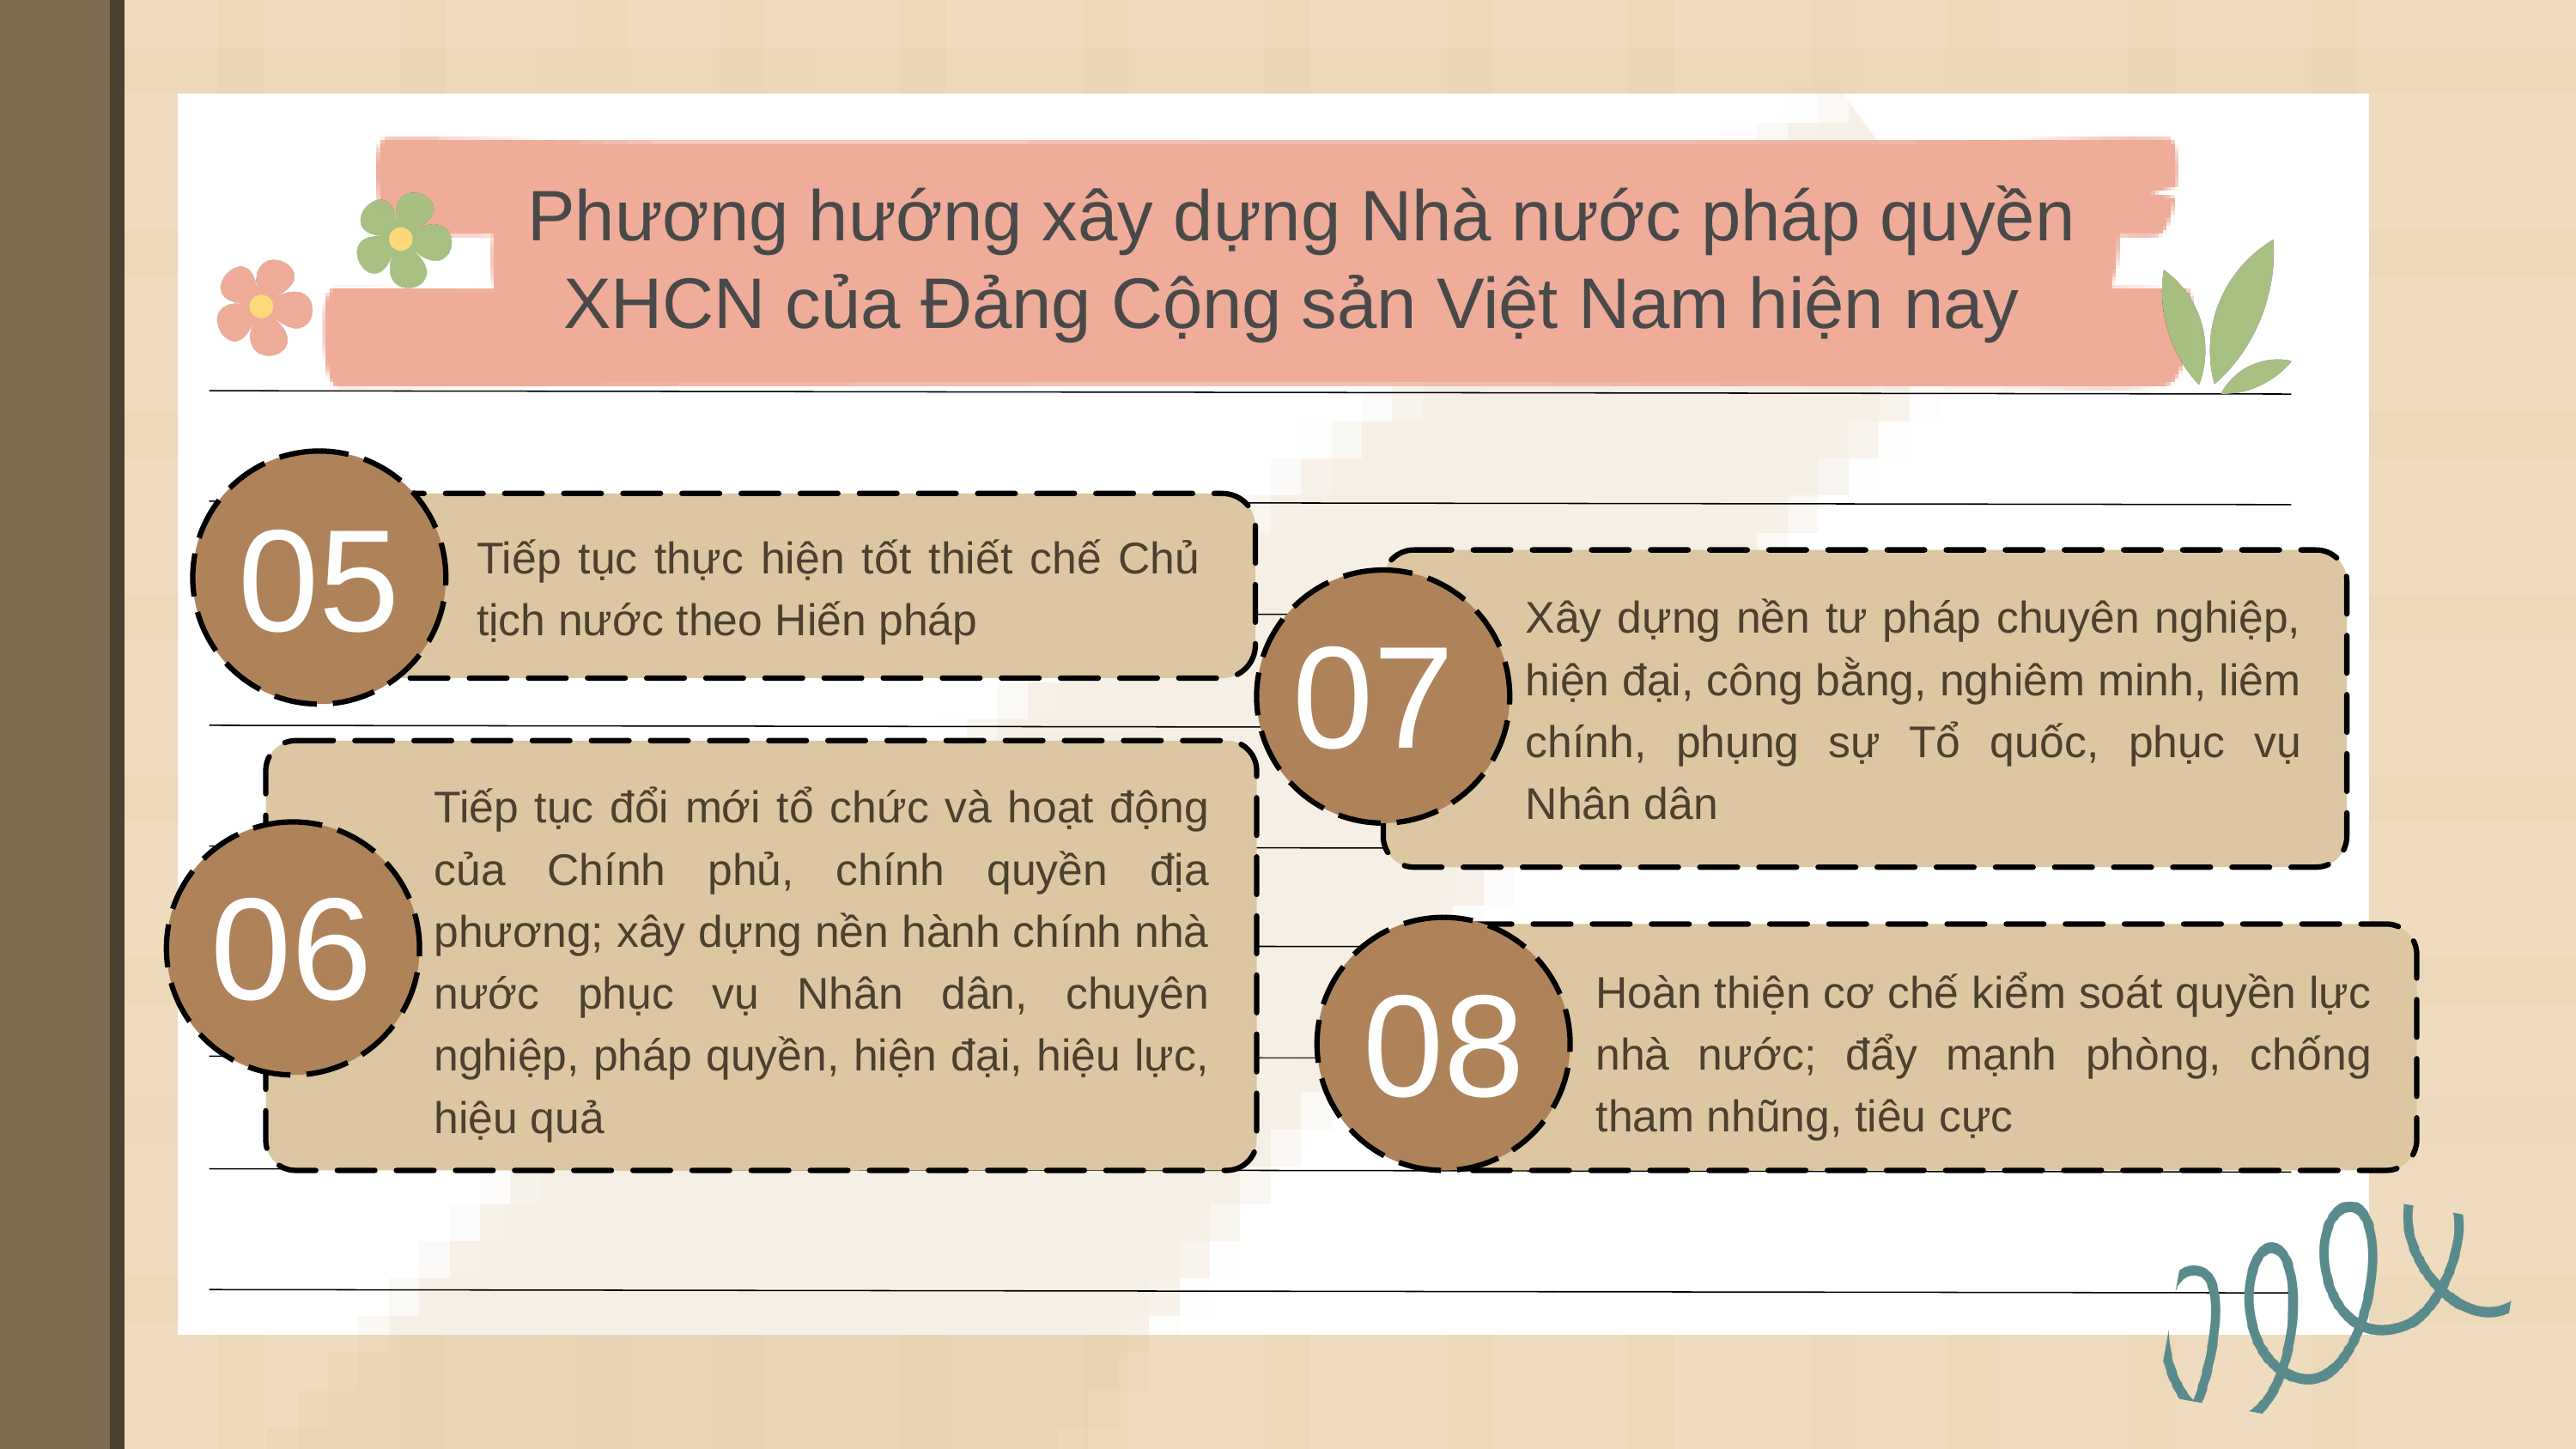

Phương hướng xây dựng Nhà nước pháp quyền XHCN của Đảng Cộng sản Việt Nam hiện nay

05
Tiếp tục thực hiện tốt thiết chế Chủ tịch nước theo Hiến pháp

Xây dựng nền tư pháp chuyên nghiệp, hiện đại, công bằng, nghiêm minh, liêm chính, phụng sự Tổ quốc, phục vụ Nhân dân
07

Tiếp tục đổi mới tổ chức và hoạt động của Chính phủ, chính quyền địa phương; xây dựng nền hành chính nhà nước phục vụ Nhân dân, chuyên nghiệp, pháp quyền, hiện đại, hiệu lực, hiệu quả

06

Hoàn thiện cơ chế kiểm soát quyền lực nhà nước; đẩy mạnh phòng, chống tham nhũng, tiêu cực
Task Name
08

Task Name

Task Name